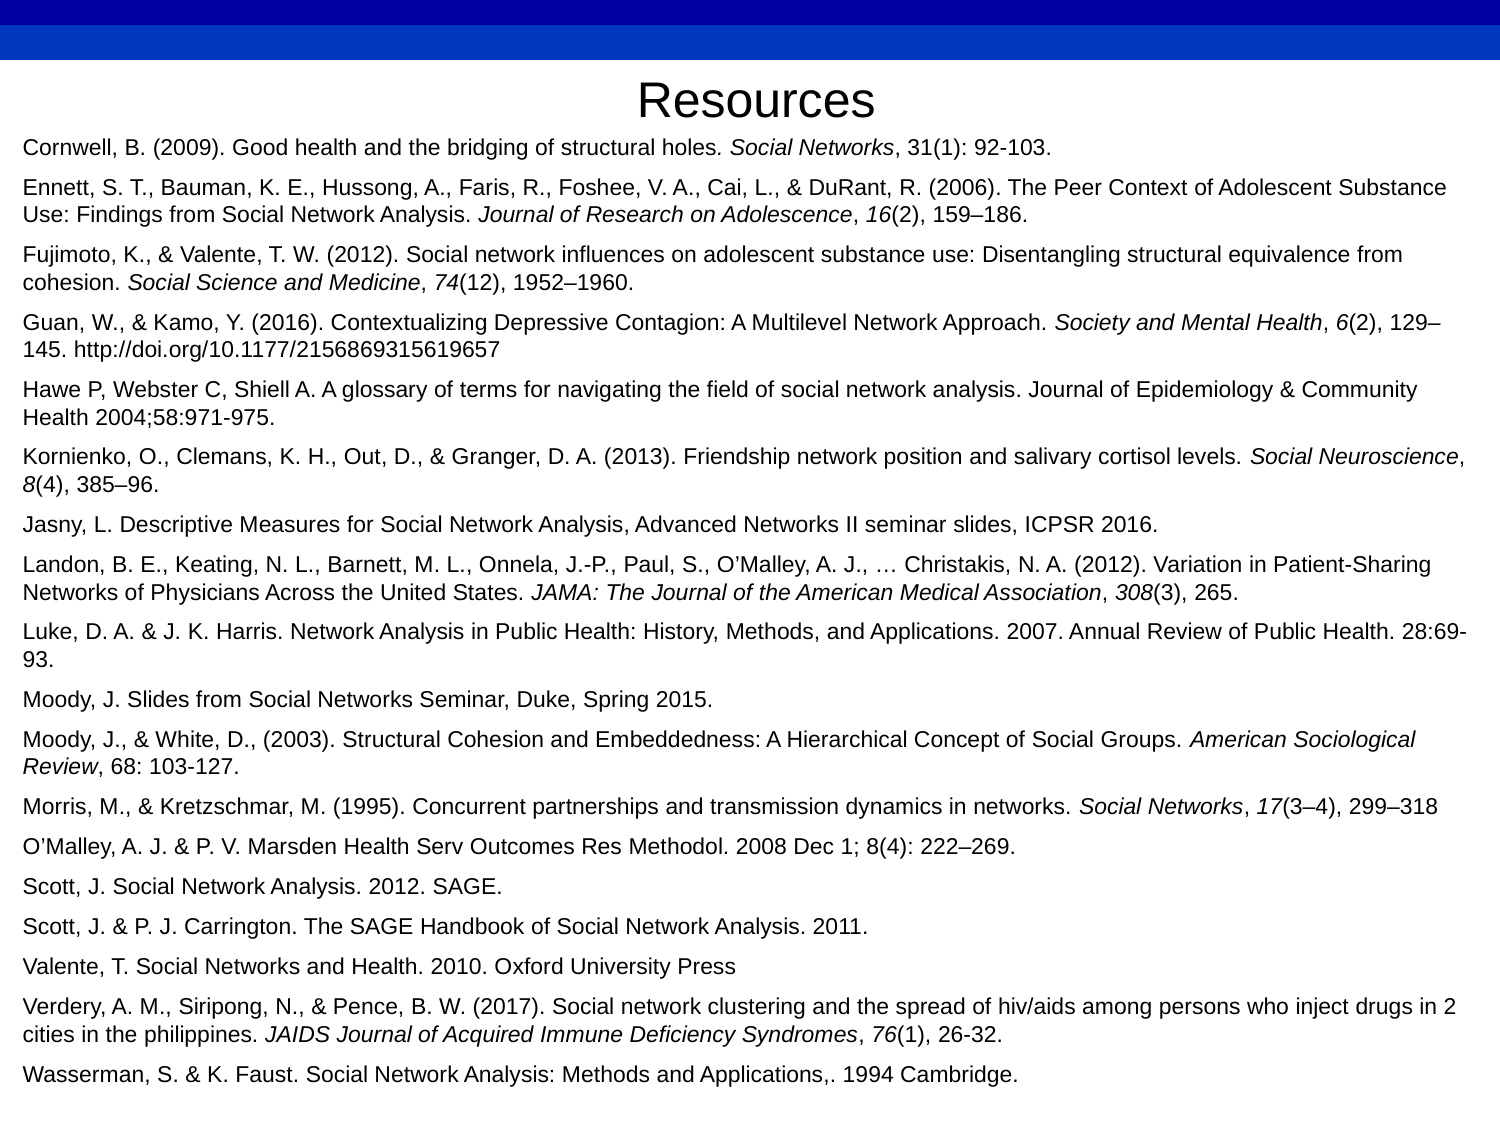

Resources
Cornwell, B. (2009). Good health and the bridging of structural holes. Social Networks, 31(1): 92-103.
Ennett, S. T., Bauman, K. E., Hussong, A., Faris, R., Foshee, V. A., Cai, L., & DuRant, R. (2006). The Peer Context of Adolescent Substance Use: Findings from Social Network Analysis. Journal of Research on Adolescence, 16(2), 159–186.
Fujimoto, K., & Valente, T. W. (2012). Social network influences on adolescent substance use: Disentangling structural equivalence from cohesion. Social Science and Medicine, 74(12), 1952–1960.
Guan, W., & Kamo, Y. (2016). Contextualizing Depressive Contagion: A Multilevel Network Approach. Society and Mental Health, 6(2), 129–145. http://doi.org/10.1177/2156869315619657
Hawe P, Webster C, Shiell A. A glossary of terms for navigating the field of social network analysis. Journal of Epidemiology & Community Health 2004;58:971-975.
Kornienko, O., Clemans, K. H., Out, D., & Granger, D. A. (2013). Friendship network position and salivary cortisol levels. Social Neuroscience, 8(4), 385–96.
Jasny, L. Descriptive Measures for Social Network Analysis, Advanced Networks II seminar slides, ICPSR 2016.
Landon, B. E., Keating, N. L., Barnett, M. L., Onnela, J.-P., Paul, S., O’Malley, A. J., … Christakis, N. A. (2012). Variation in Patient-Sharing Networks of Physicians Across the United States. JAMA: The Journal of the American Medical Association, 308(3), 265.
Luke, D. A. & J. K. Harris. Network Analysis in Public Health: History, Methods, and Applications. 2007. Annual Review of Public Health. 28:69-93.
Moody, J. Slides from Social Networks Seminar, Duke, Spring 2015.
Moody, J., & White, D., (2003). Structural Cohesion and Embeddedness: A Hierarchical Concept of Social Groups. American Sociological Review, 68: 103-127.
Morris, M., & Kretzschmar, M. (1995). Concurrent partnerships and transmission dynamics in networks. Social Networks, 17(3–4), 299–318
O’Malley, A. J. & P. V. Marsden Health Serv Outcomes Res Methodol. 2008 Dec 1; 8(4): 222–269.
Scott, J. Social Network Analysis. 2012. SAGE.
Scott, J. & P. J. Carrington. The SAGE Handbook of Social Network Analysis. 2011.
Valente, T. Social Networks and Health. 2010. Oxford University Press
Verdery, A. M., Siripong, N., & Pence, B. W. (2017). Social network clustering and the spread of hiv/aids among persons who inject drugs in 2 cities in the philippines. JAIDS Journal of Acquired Immune Deficiency Syndromes, 76(1), 26-32.
Wasserman, S. & K. Faust. Social Network Analysis: Methods and Applications,. 1994 Cambridge.